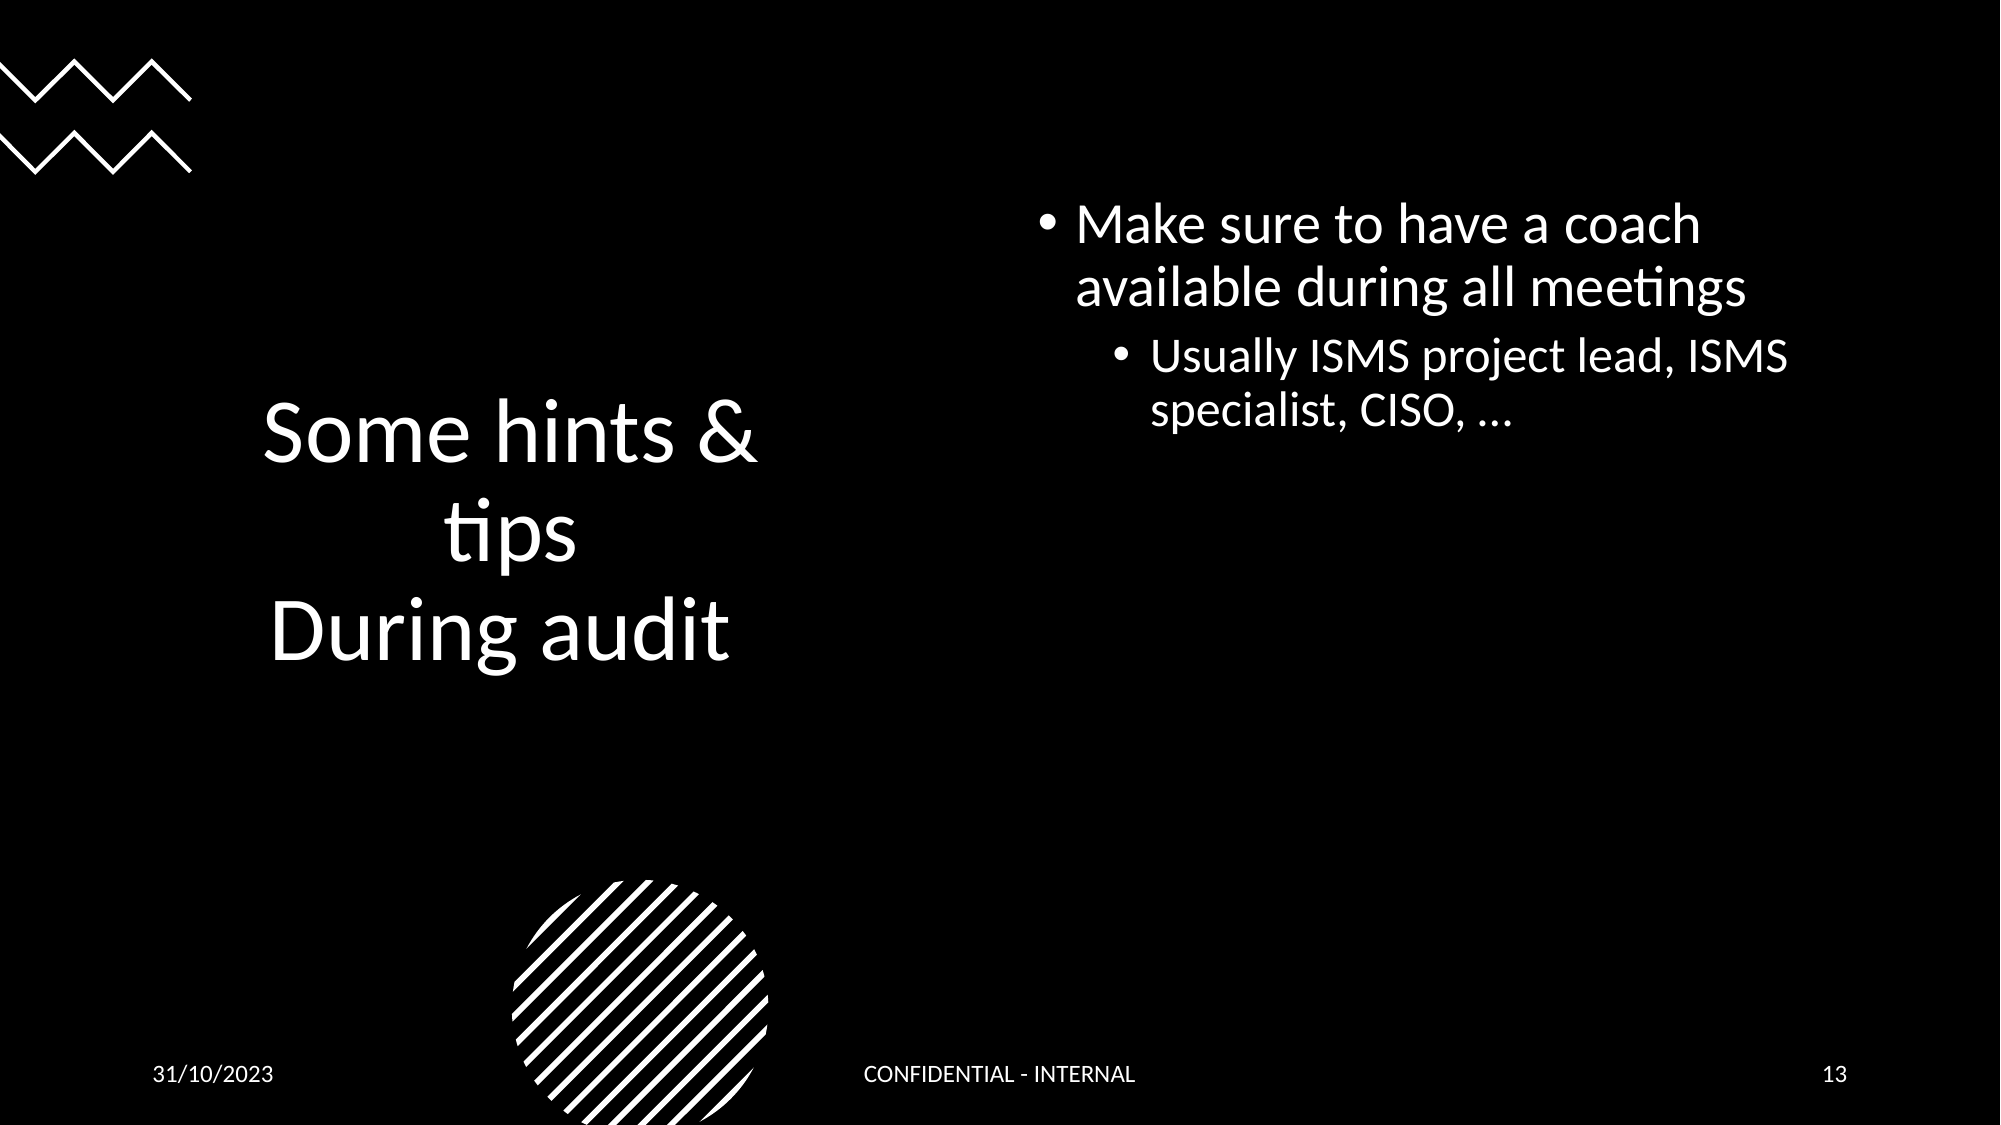

# Some hints & tips During audit
Make sure to have a coach available during all meetings
Usually ISMS project lead, ISMS specialist, CISO, …

31/10/2023
CONFIDENTIAL - INTERNAL
13